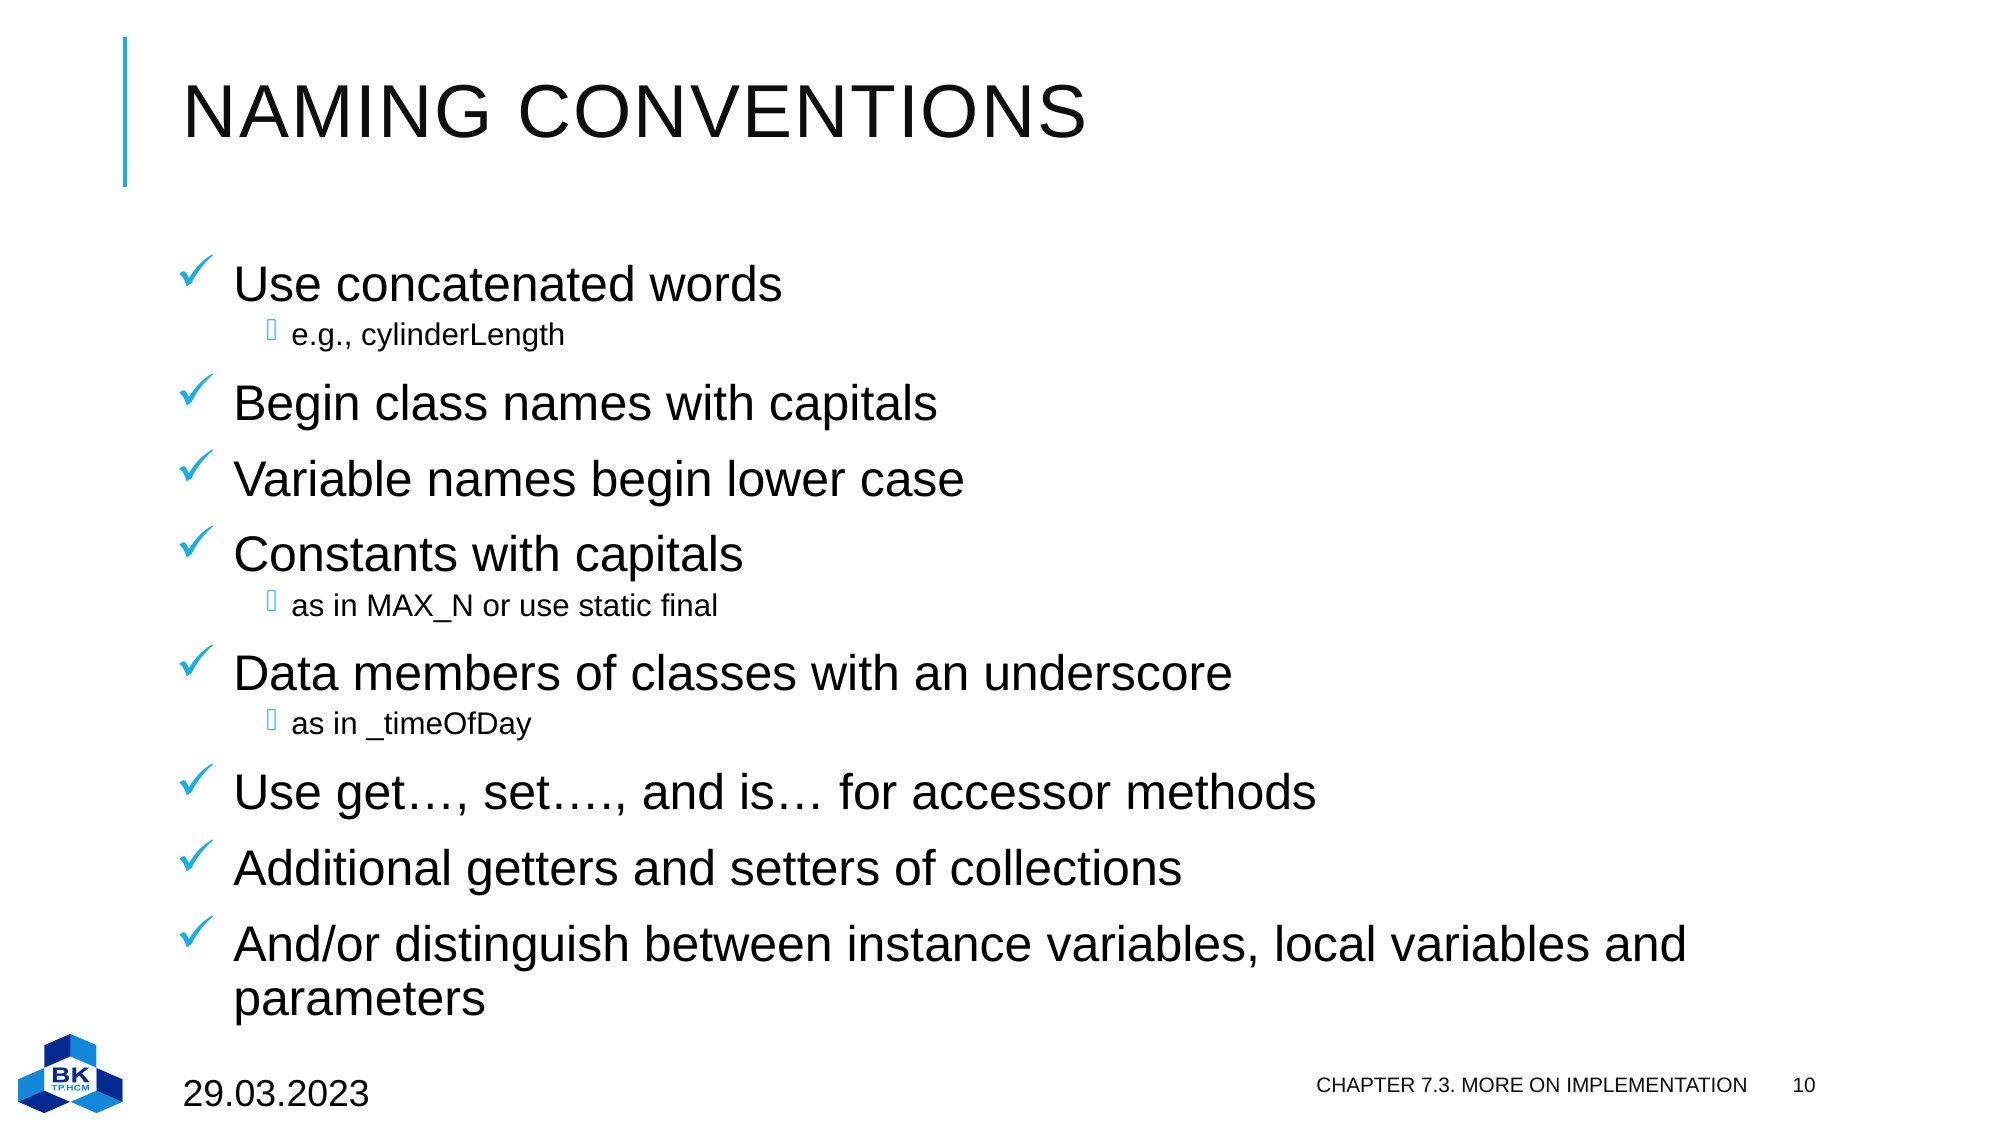

# Naming Conventions
Use concatenated words
e.g., cylinderLength
Begin class names with capitals
Variable names begin lower case
Constants with capitals
as in MAX_N or use static final
Data members of classes with an underscore
as in _timeOfDay
Use get…, set…., and is… for accessor methods
Additional getters and setters of collections
And/or distinguish between instance variables, local variables and parameters
29.03.2023
Chapter 7.3. More on Implementation
10